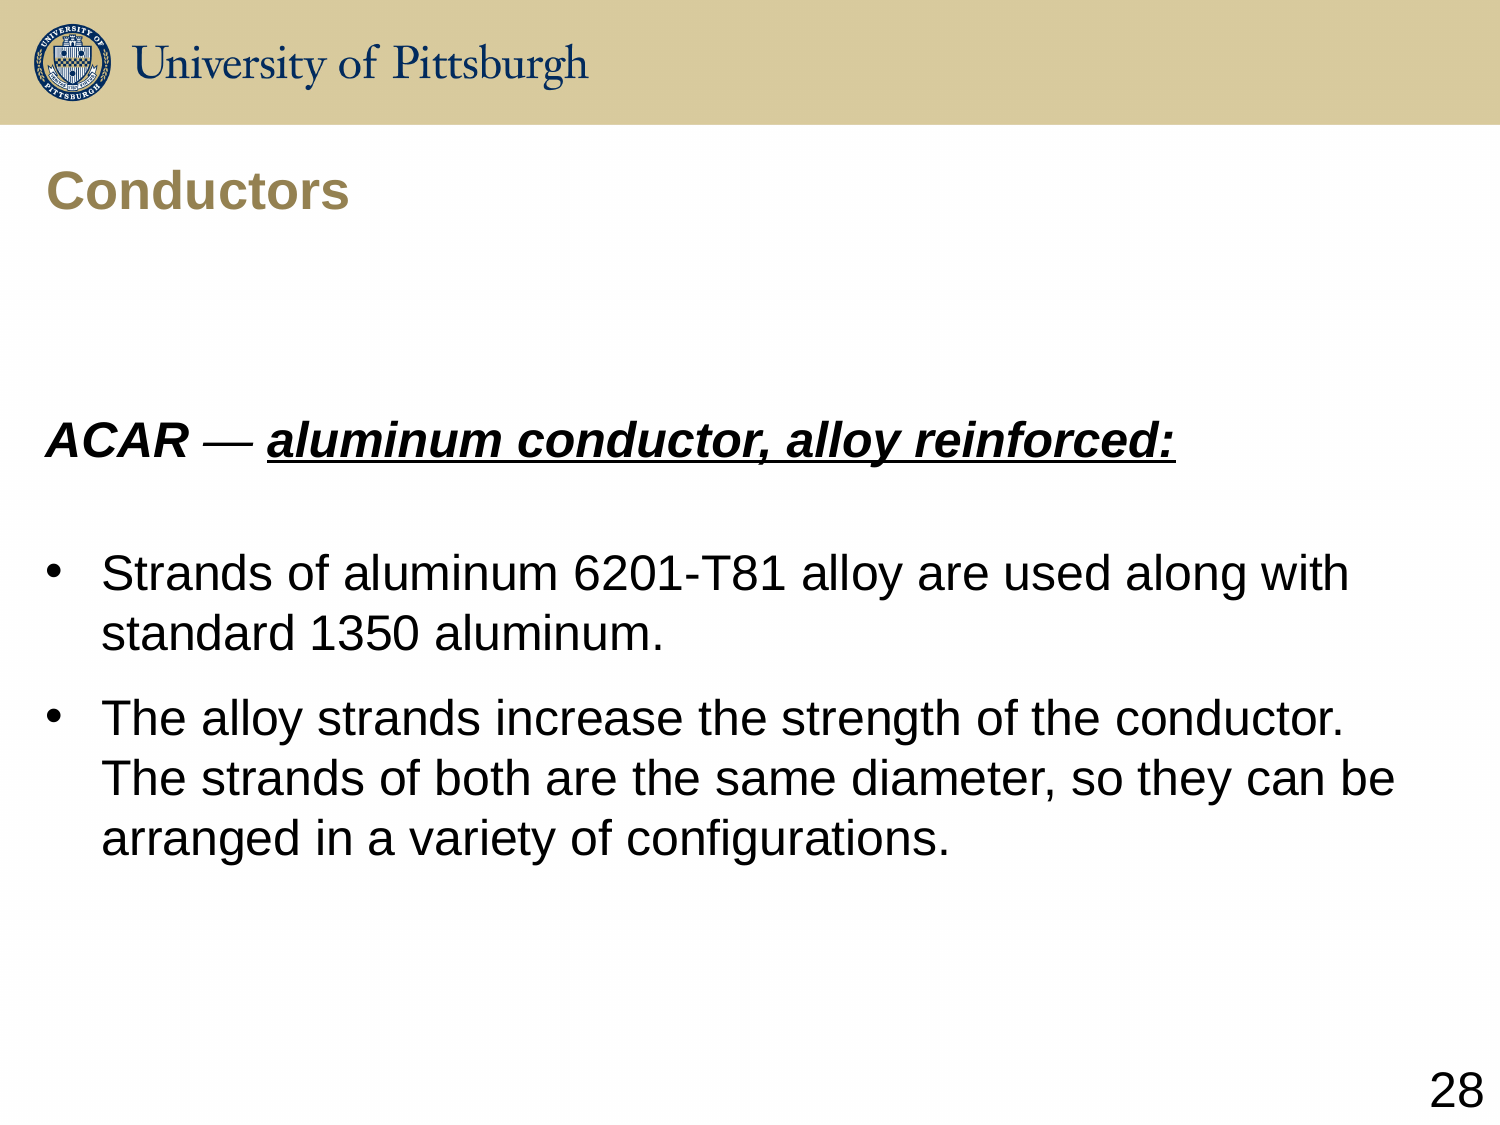

Conductors

ACAR — aluminum conductor, alloy reinforced:

Strands of aluminum 6201-T81 alloy are used along with standard 1350 aluminum.
The alloy strands increase the strength of the conductor. The strands of both are the same diameter, so they can be arranged in a variety of configurations.
28